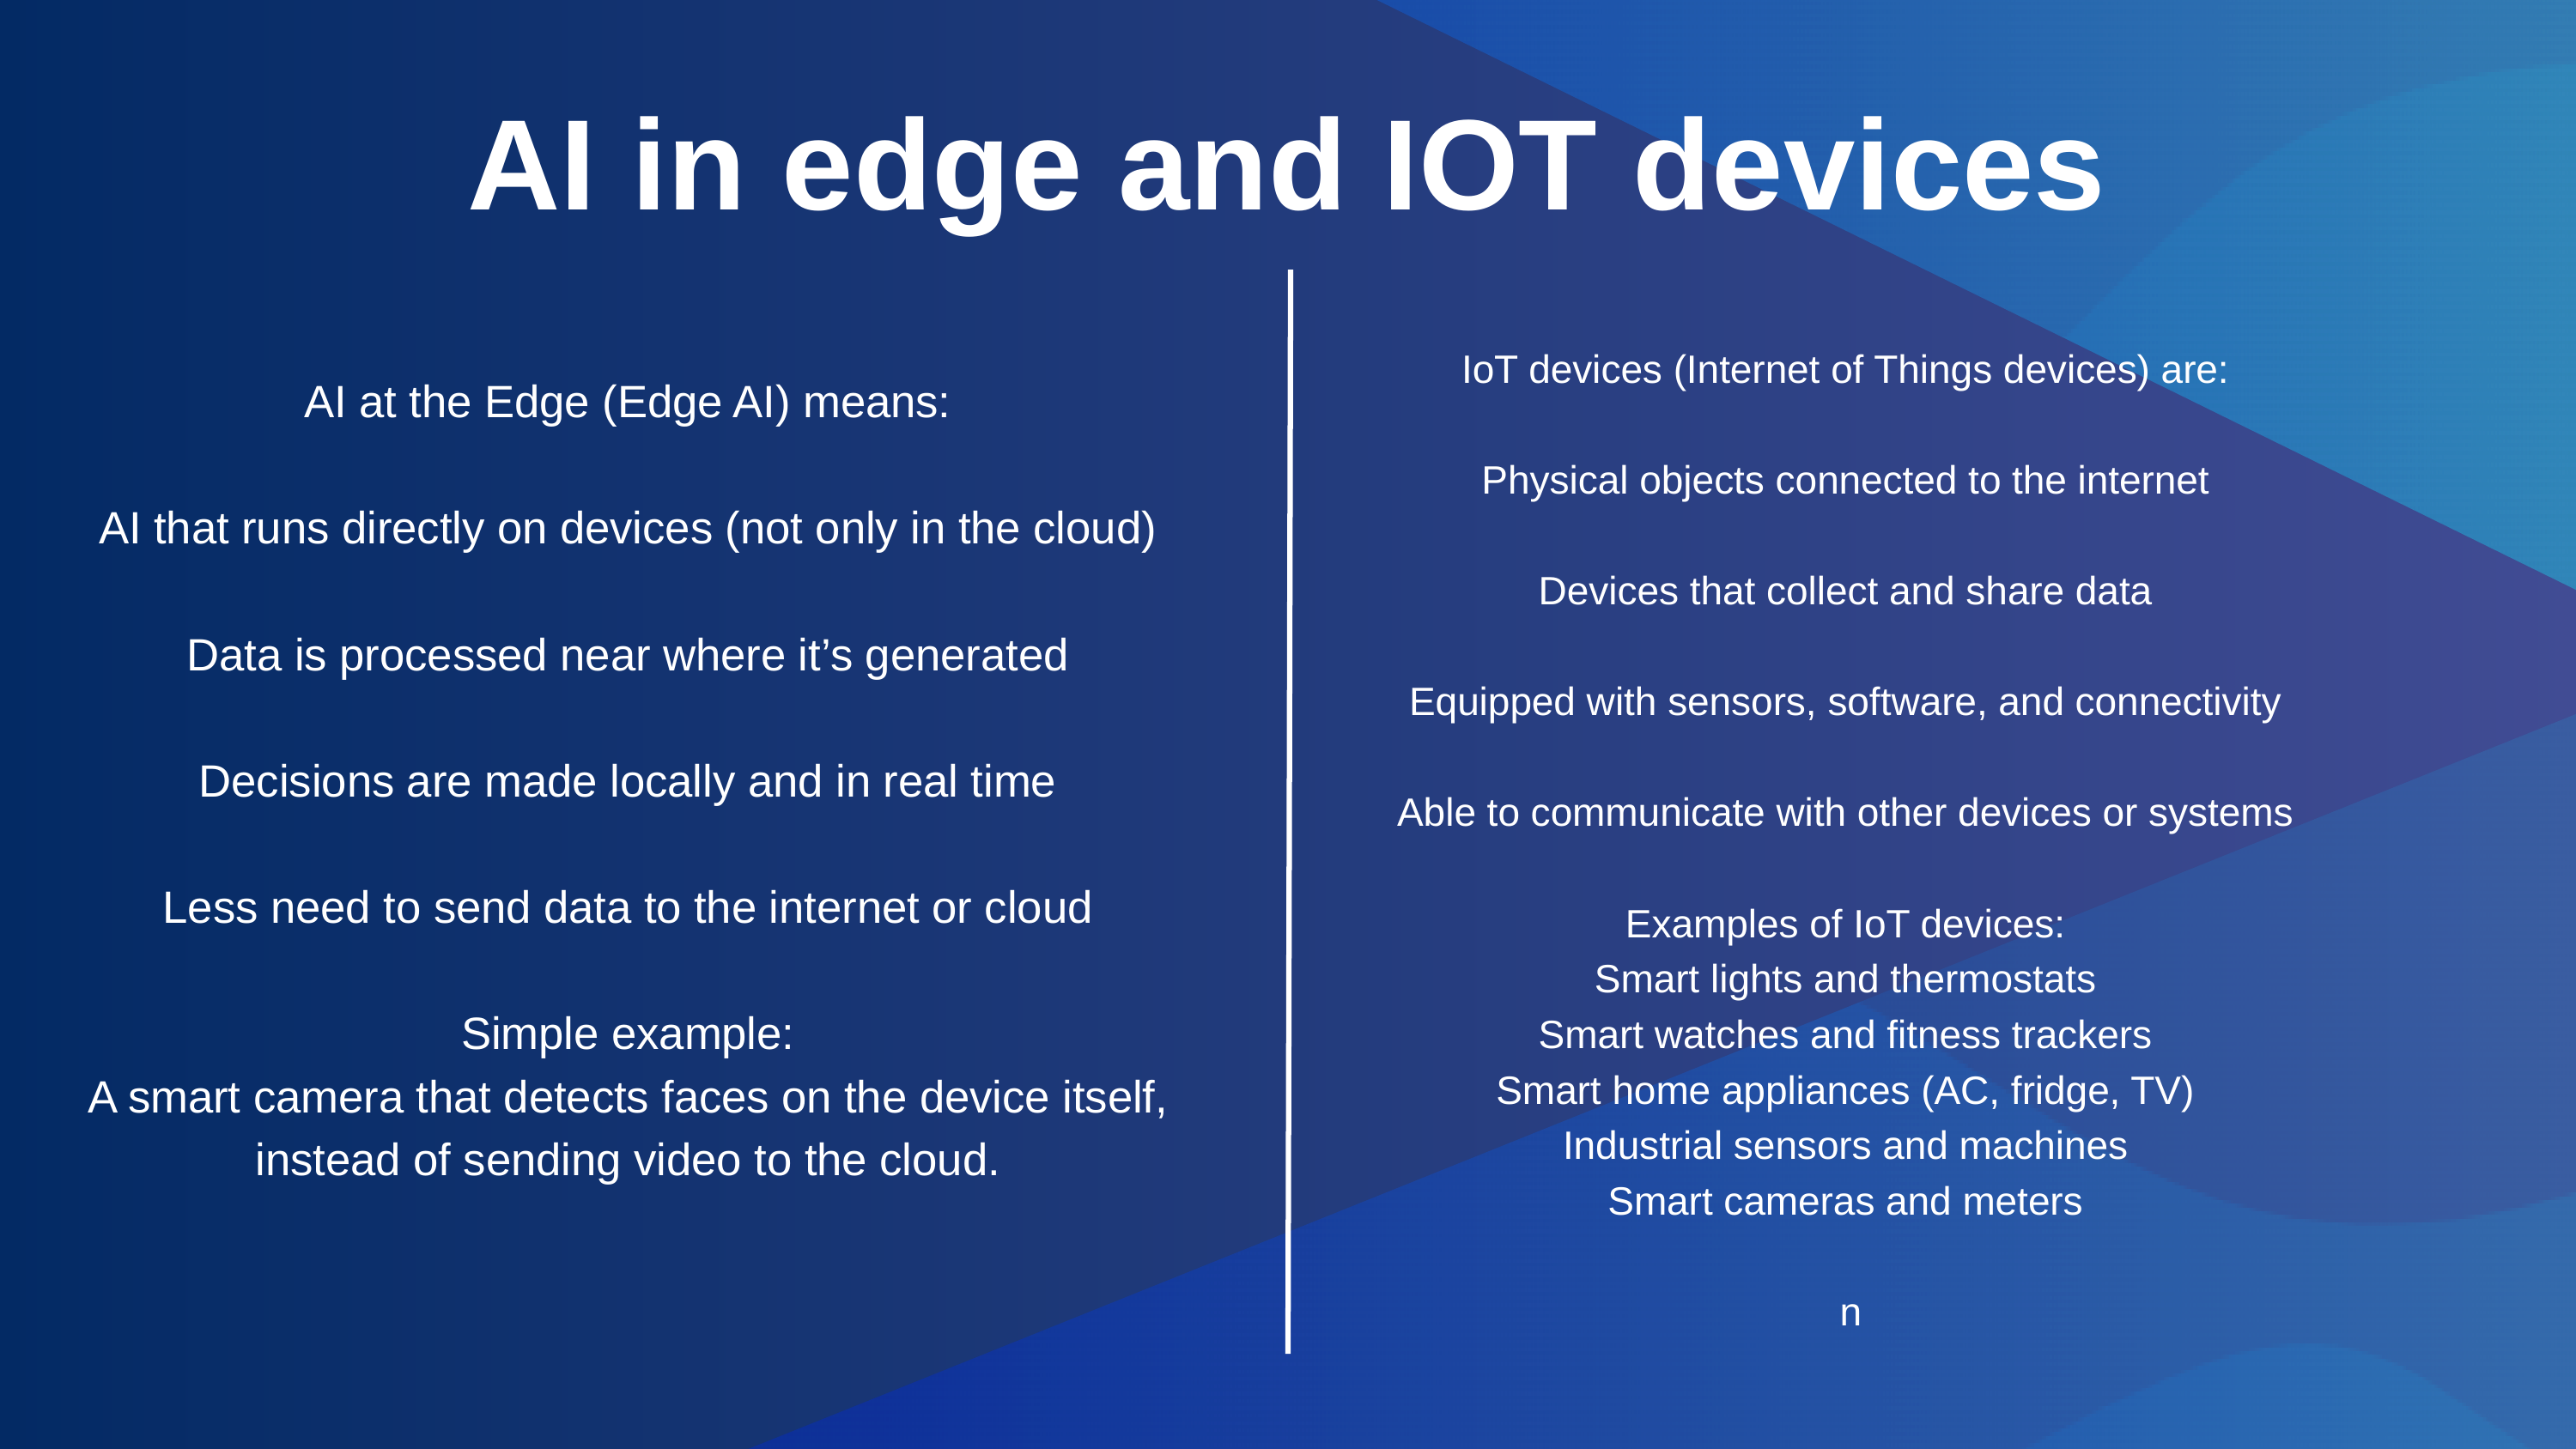

AI in edge and IOT devices

IoT devices (Internet of Things devices) are:

Physical objects connected to the internet

Devices that collect and share data

Equipped with sensors, software, and connectivity

Able to communicate with other devices or systems

Examples of IoT devices:
Smart lights and thermostats
Smart watches and fitness trackers
Smart home appliances (AC, fridge, TV)
Industrial sensors and machines
Smart cameras and meters

n

AI at the Edge (Edge AI) means:

AI that runs directly on devices (not only in the cloud)

Data is processed near where it’s generated

Decisions are made locally and in real time

Less need to send data to the internet or cloud

Simple example:
A smart camera that detects faces on the device itself,
instead of sending video to the cloud.